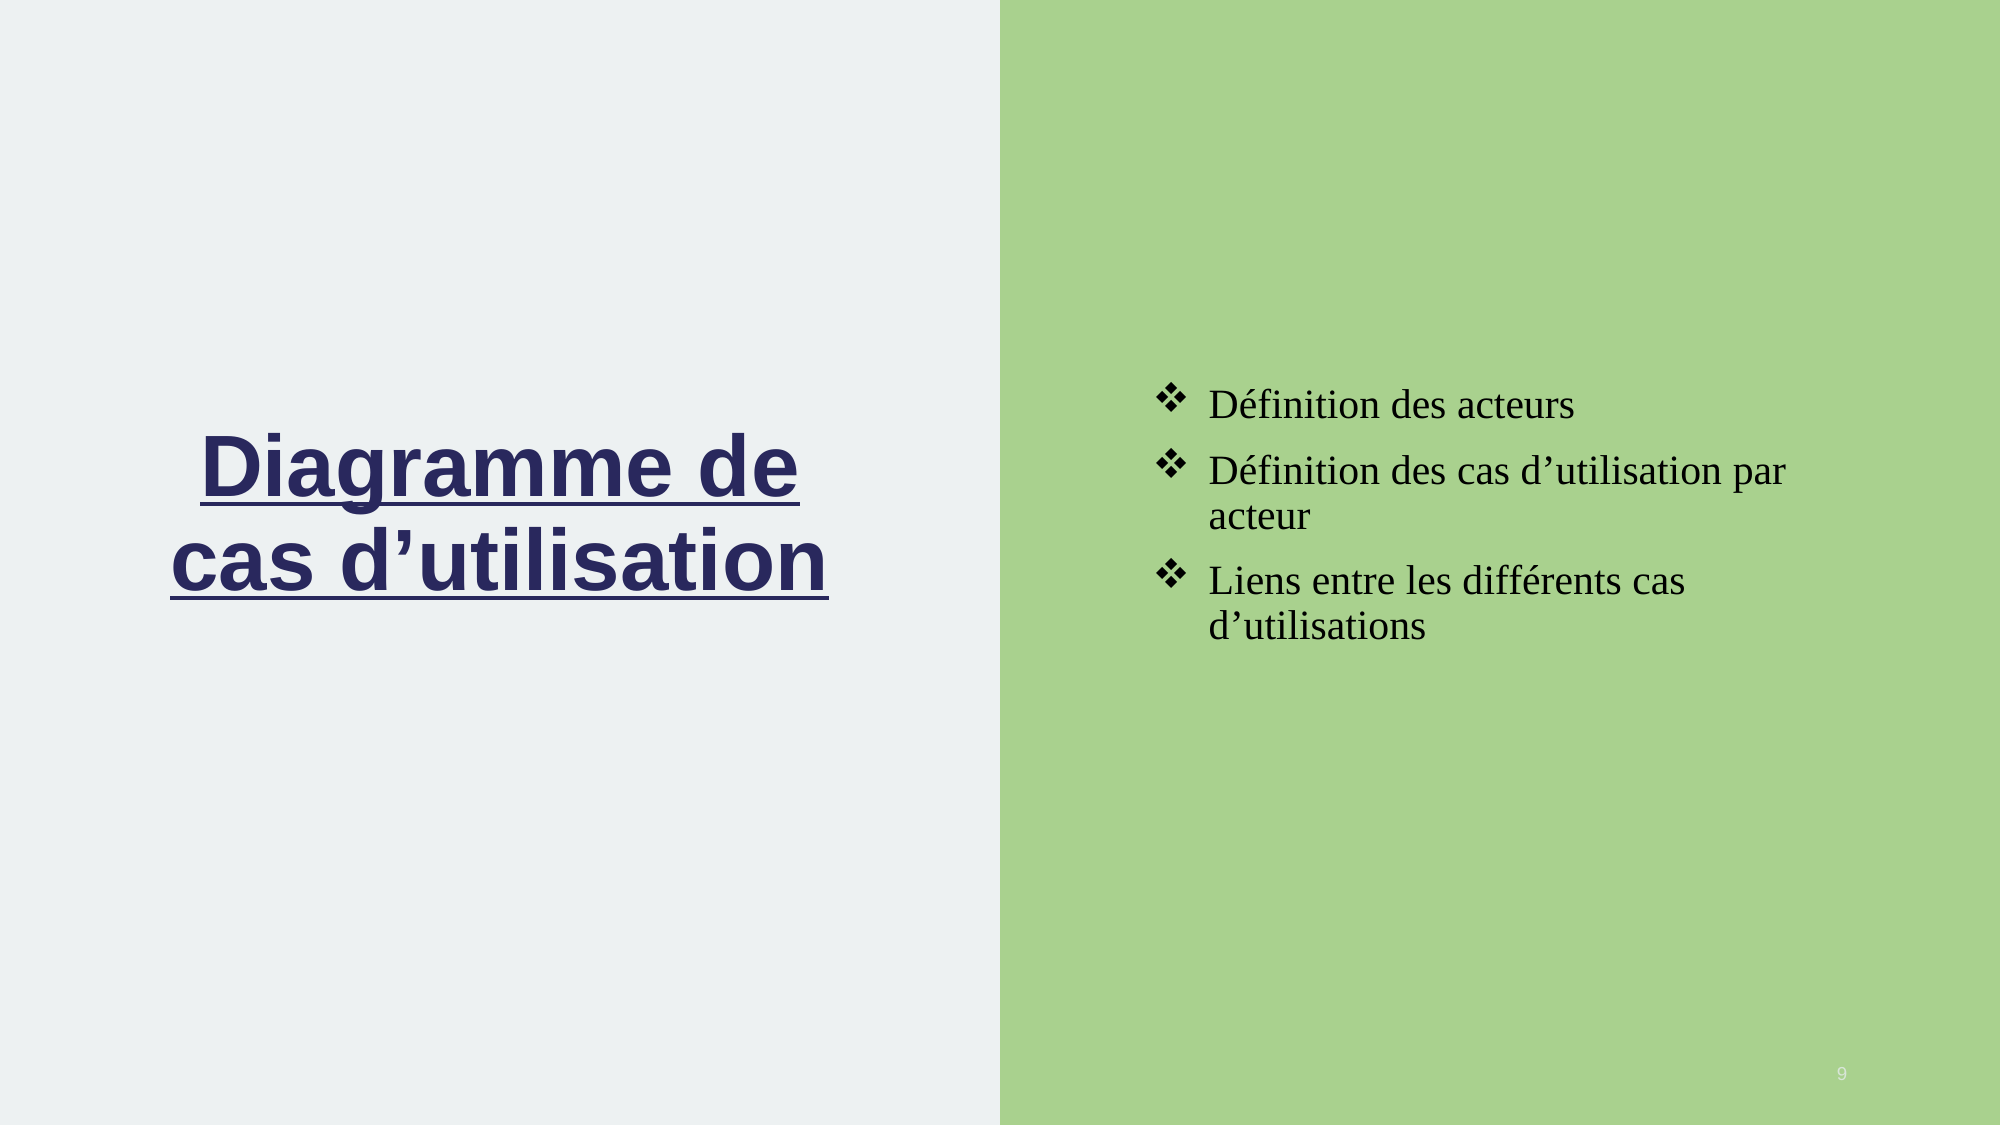

Définition des acteurs
Définition des cas d’utilisation par acteur
Liens entre les différents cas d’utilisations
# Diagramme de cas d’utilisation
9